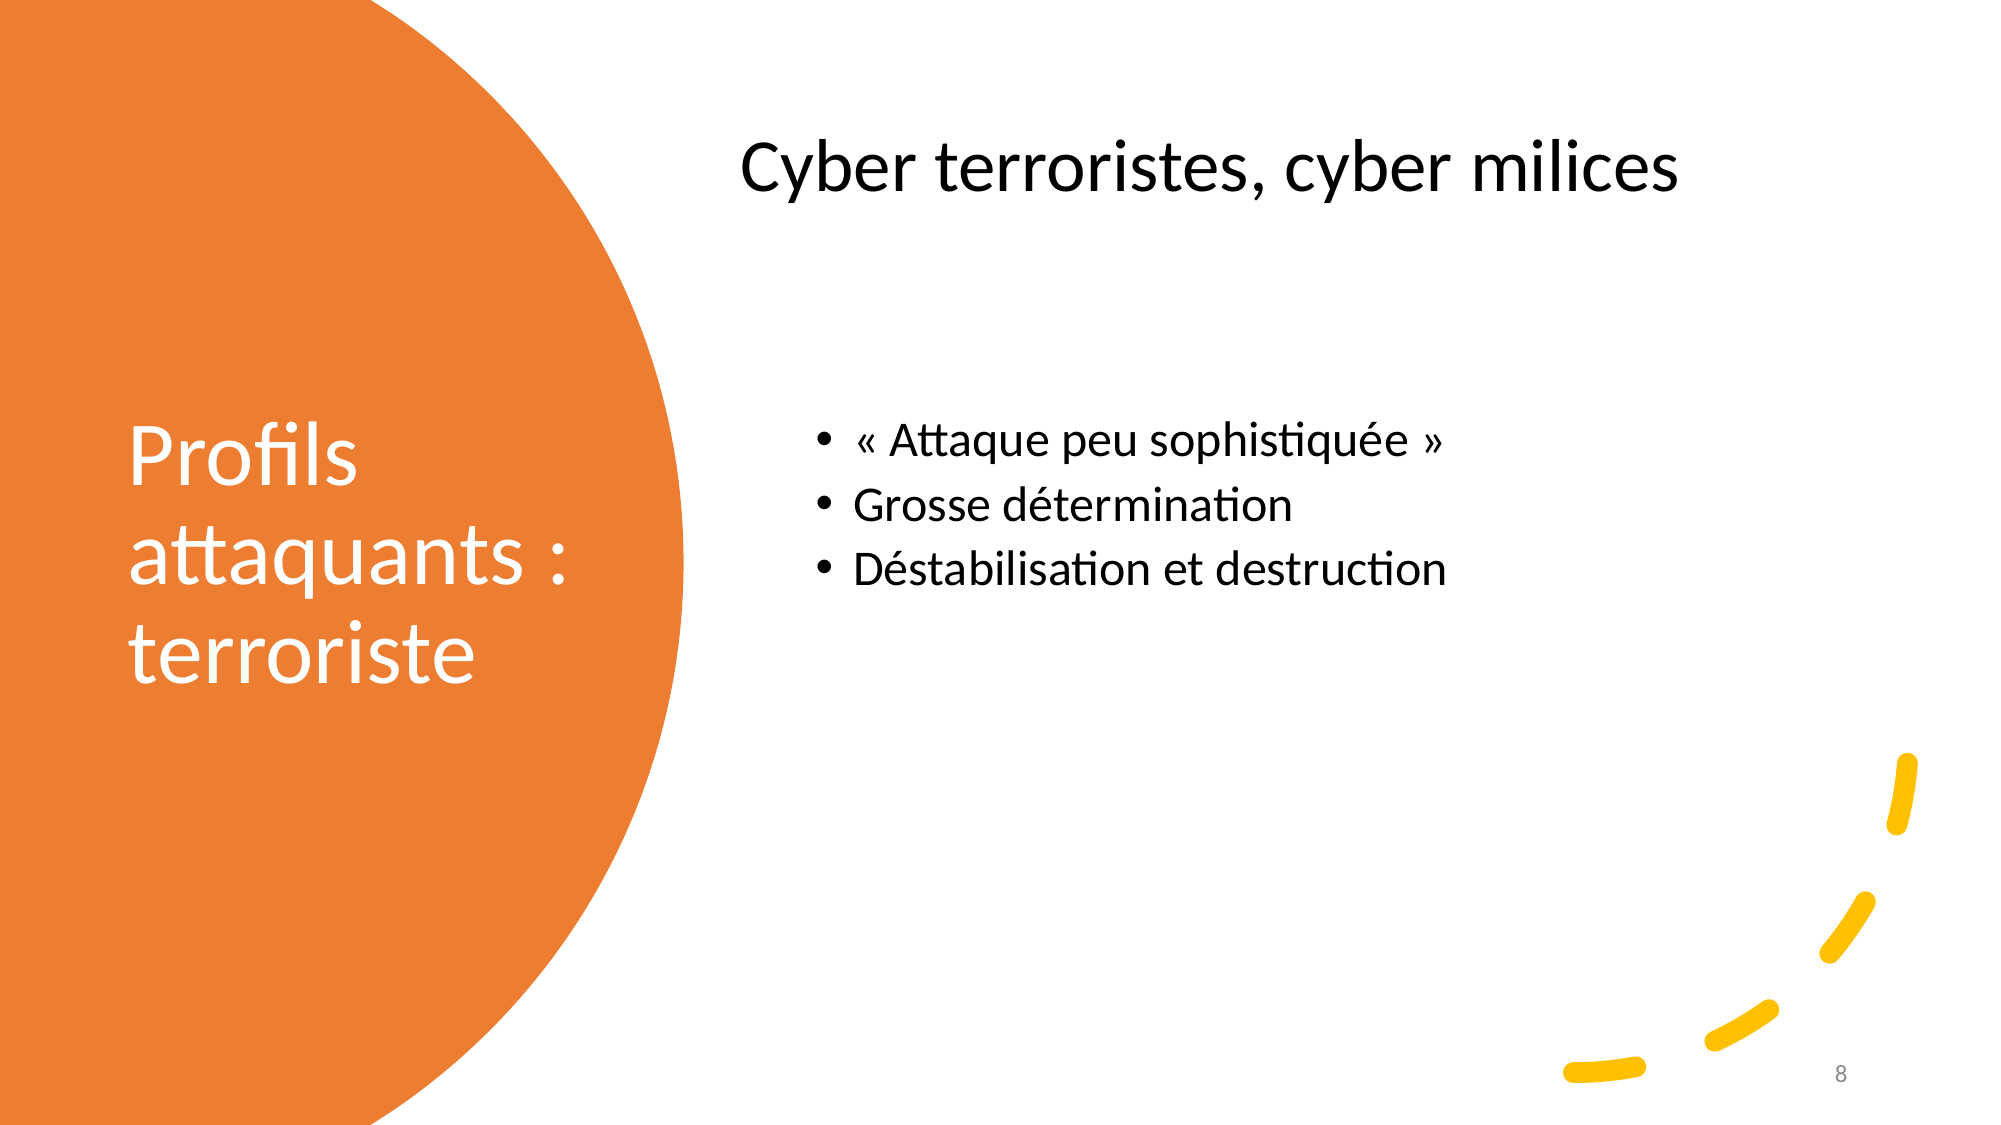

Cyber terroristes, cyber milices
# Profils attaquants : terroriste
« Attaque peu sophistiquée »
Grosse détermination
Déstabilisation et destruction

8